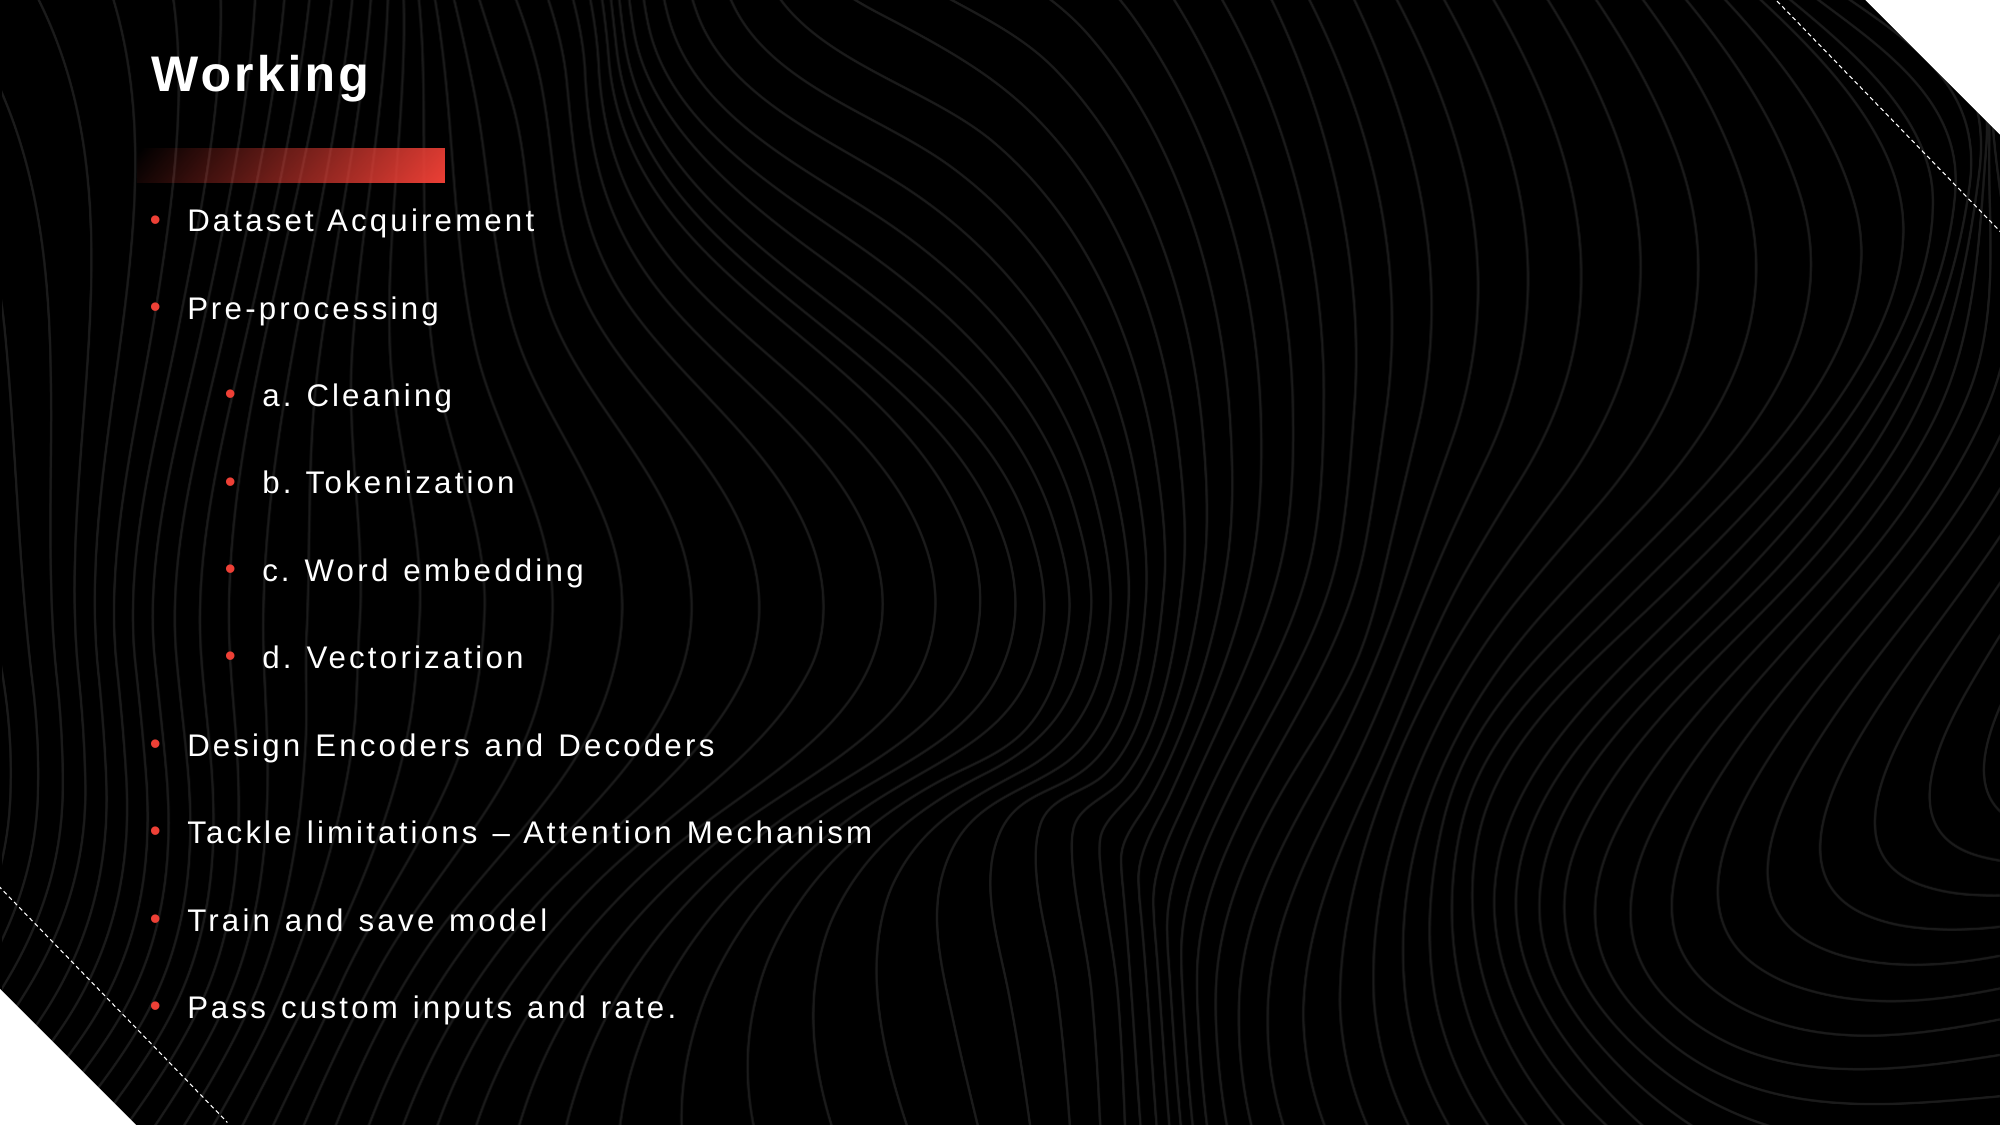

# Working
Dataset Acquirement
Pre-processing
a. Cleaning
b. Tokenization
c. Word embedding
d. Vectorization
Design Encoders and Decoders
Tackle limitations – Attention Mechanism
Train and save model
Pass custom inputs and rate.